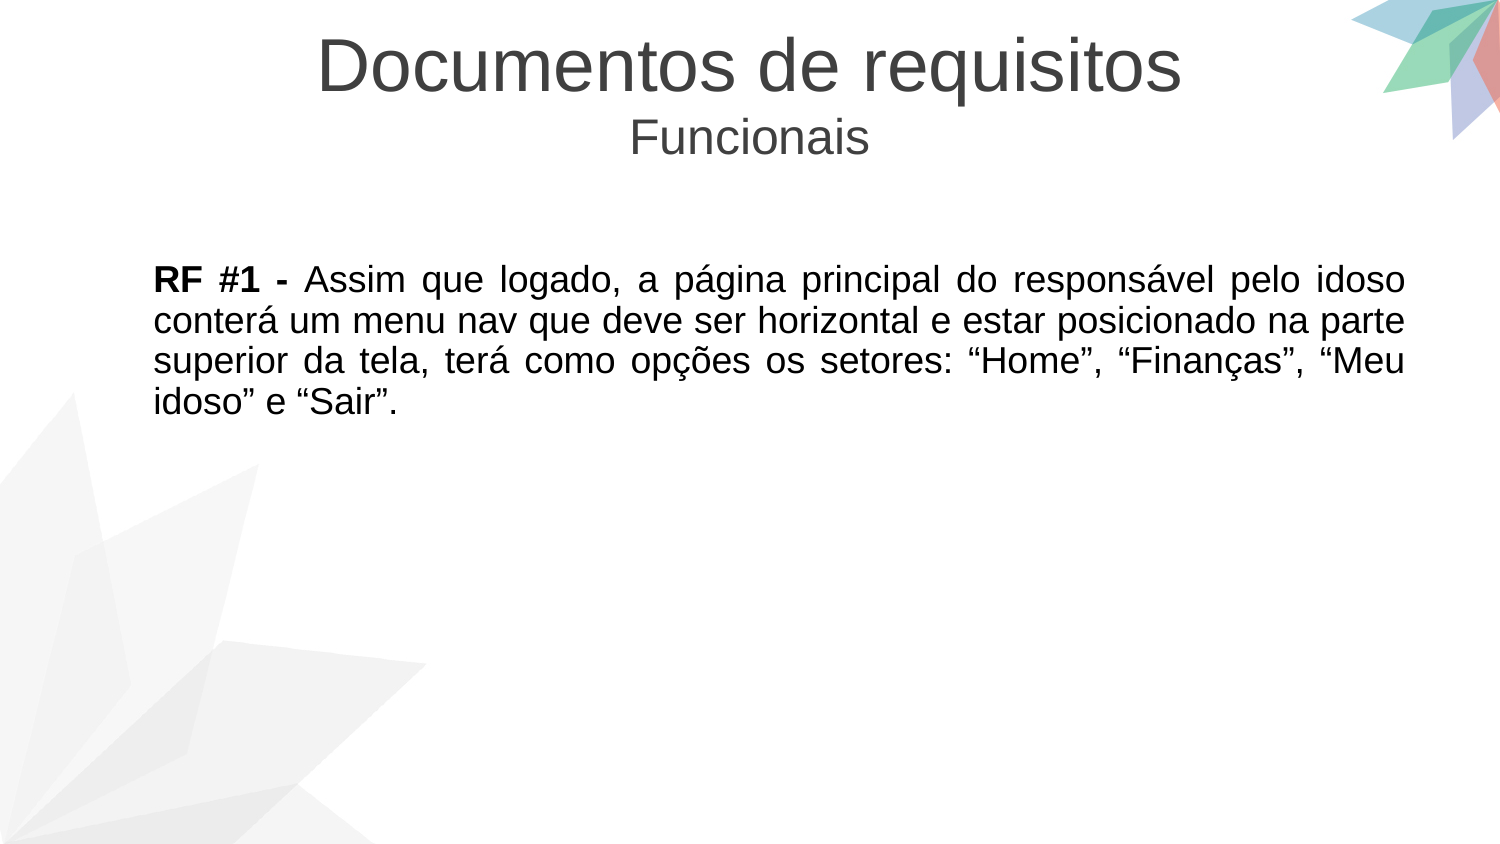

Documentos de requisitos
Funcionais
RF #1 - Assim que logado, a página principal do responsável pelo idoso conterá um menu nav que deve ser horizontal e estar posicionado na parte superior da tela, terá como opções os setores: “Home”, “Finanças”, “Meu idoso” e “Sair”.